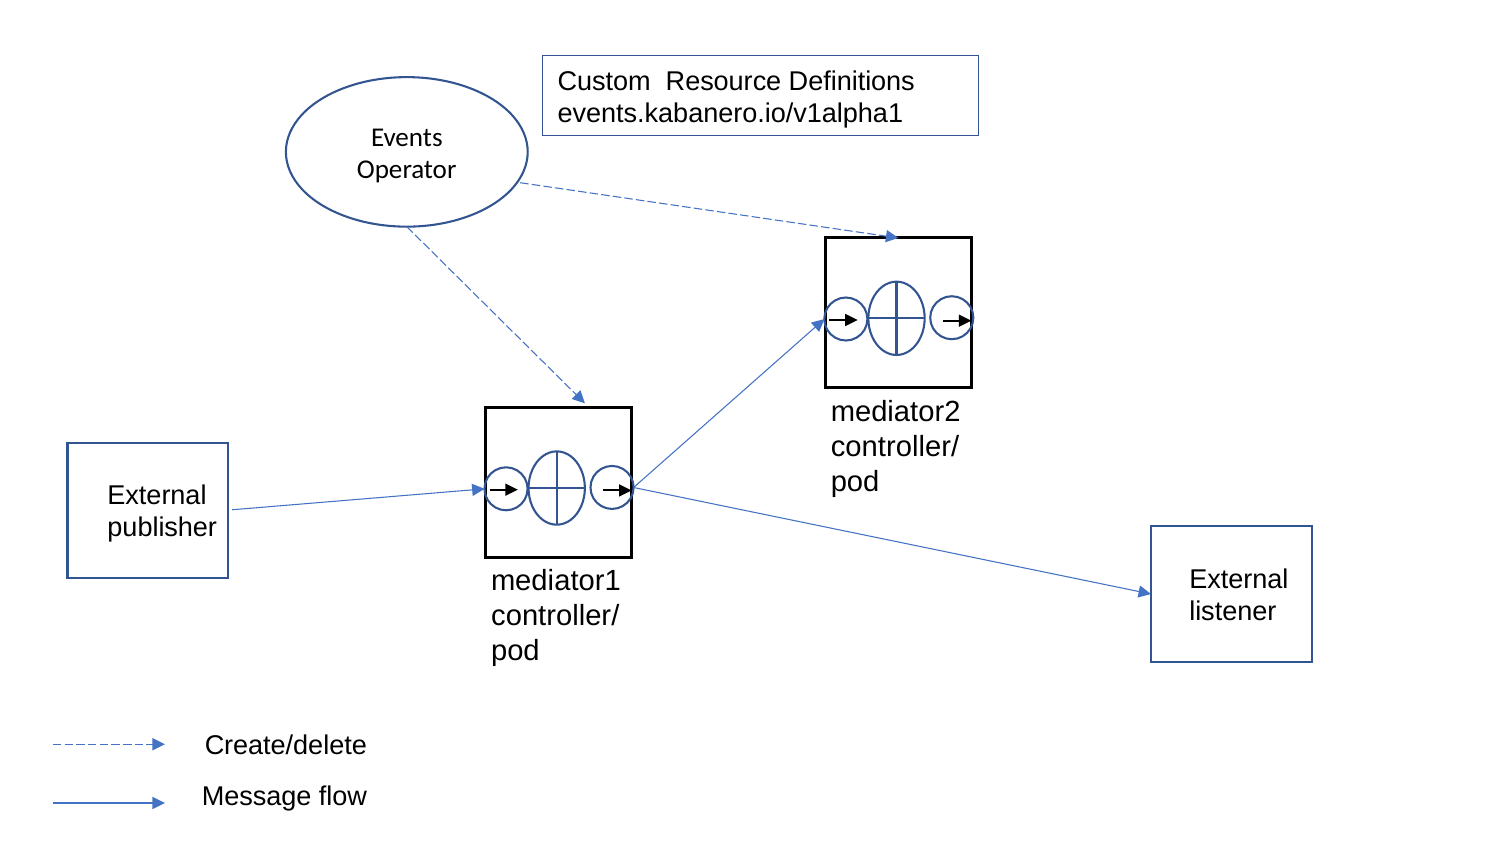

Custom  Resource Definitions
events.kabanero.io/v1alpha1
Events
Operator

mediator2
controller/pod

mediator1
controller/pod

External
publisher

External
listener
Create/delete
Message flow